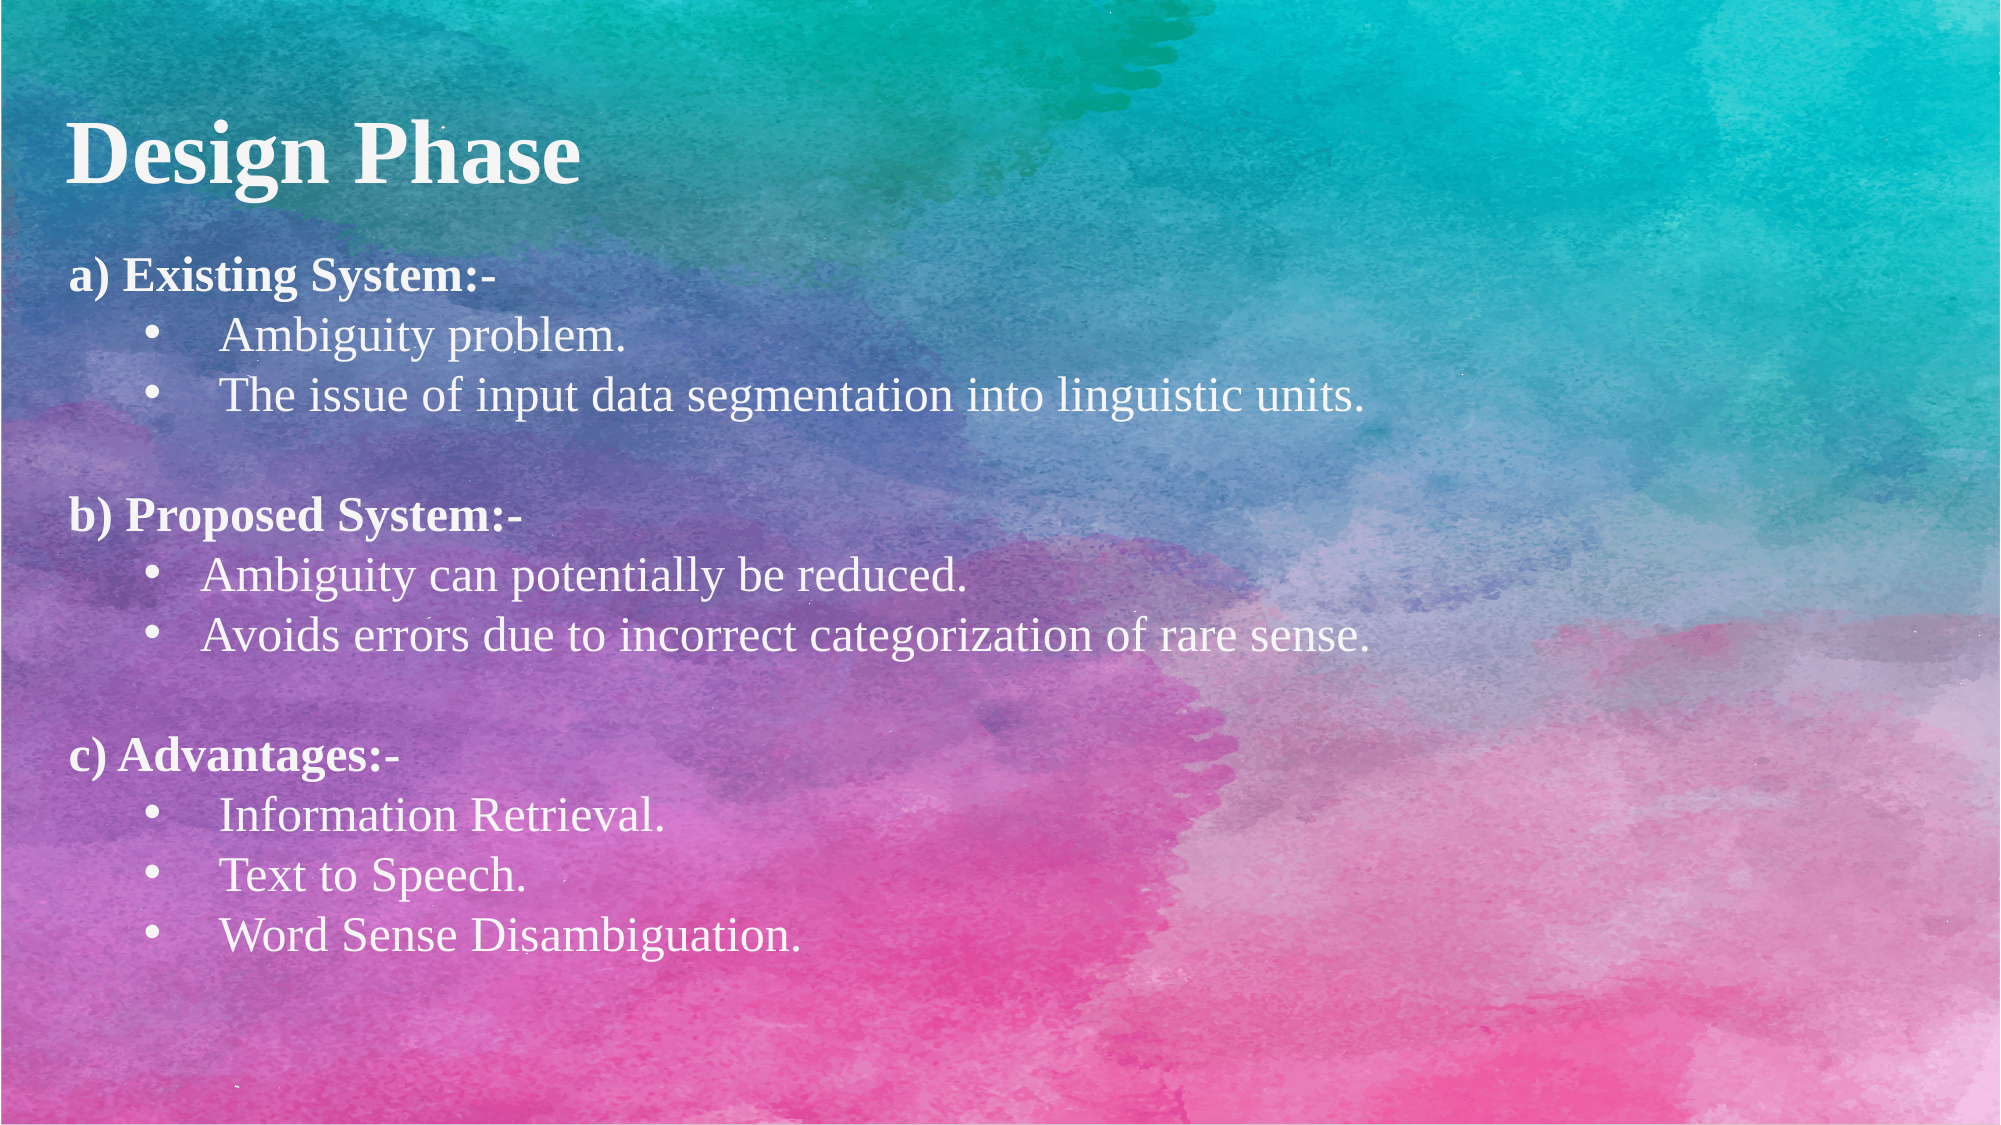

Design Phase
a) Existing System:-
Ambiguity problem.
The issue of input data segmentation into linguistic units.

b) Proposed System:-
Ambiguity can potentially be reduced.
Avoids errors due to incorrect categorization of rare sense.

c) Advantages:-
Information Retrieval.
Text to Speech.
Word Sense Disambiguation.